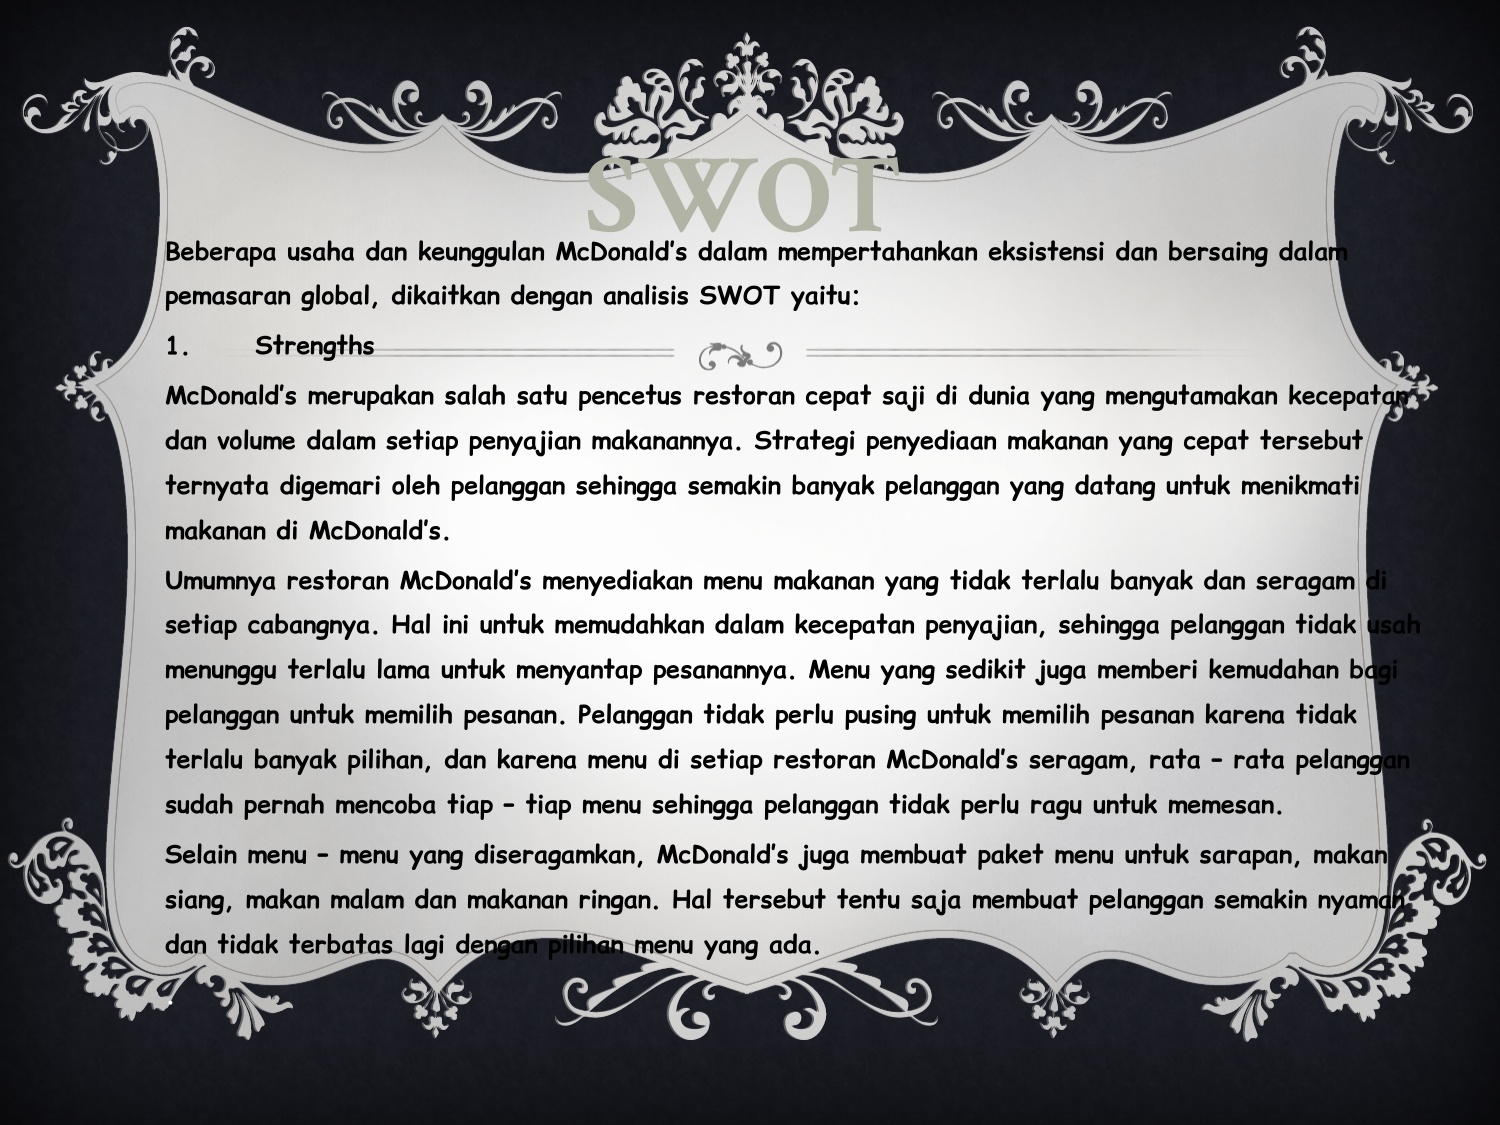

SWOT
Beberapa usaha dan keunggulan McDonald’s dalam mempertahankan eksistensi dan bersaing dalam pemasaran global, dikaitkan dengan analisis SWOT yaitu:
1.      Strengths
McDonald’s merupakan salah satu pencetus restoran cepat saji di dunia yang mengutamakan kecepatan dan volume dalam setiap penyajian makanannya. Strategi penyediaan makanan yang cepat tersebut ternyata digemari oleh pelanggan sehingga semakin banyak pelanggan yang datang untuk menikmati makanan di McDonald’s.
Umumnya restoran McDonald’s menyediakan menu makanan yang tidak terlalu banyak dan seragam di setiap cabangnya. Hal ini untuk memudahkan dalam kecepatan penyajian, sehingga pelanggan tidak usah menunggu terlalu lama untuk menyantap pesanannya. Menu yang sedikit juga memberi kemudahan bagi pelanggan untuk memilih pesanan. Pelanggan tidak perlu pusing untuk memilih pesanan karena tidak terlalu banyak pilihan, dan karena menu di setiap restoran McDonald’s seragam, rata – rata pelanggan sudah pernah mencoba tiap – tiap menu sehingga pelanggan tidak perlu ragu untuk memesan.
Selain menu – menu yang diseragamkan, McDonald’s juga membuat paket menu untuk sarapan, makan siang, makan malam dan makanan ringan. Hal tersebut tentu saja membuat pelanggan semakin nyaman dan tidak terbatas lagi dengan pilihan menu yang ada.
.